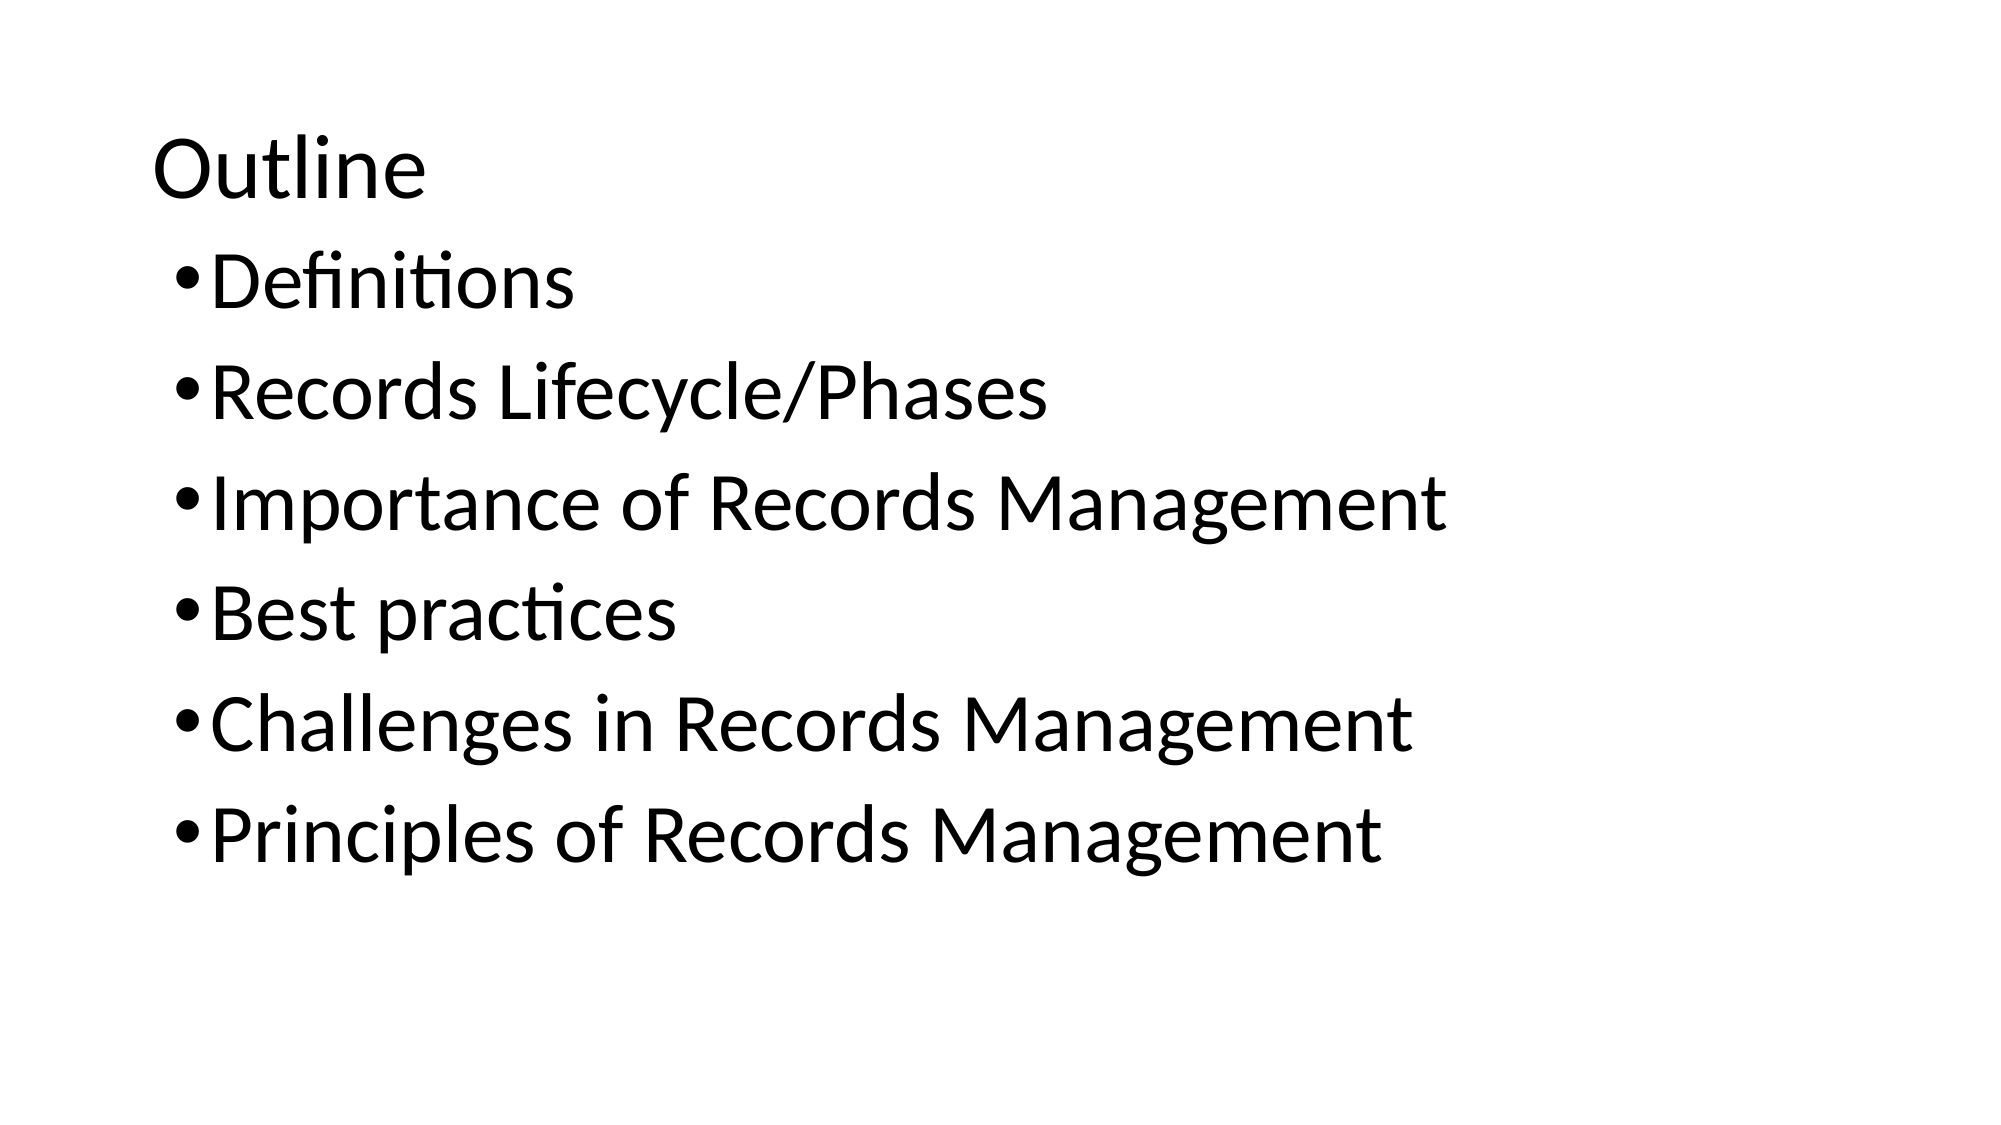

# Outline
Definitions
Records Lifecycle/Phases
Importance of Records Management
Best practices
Challenges in Records Management
Principles of Records Management